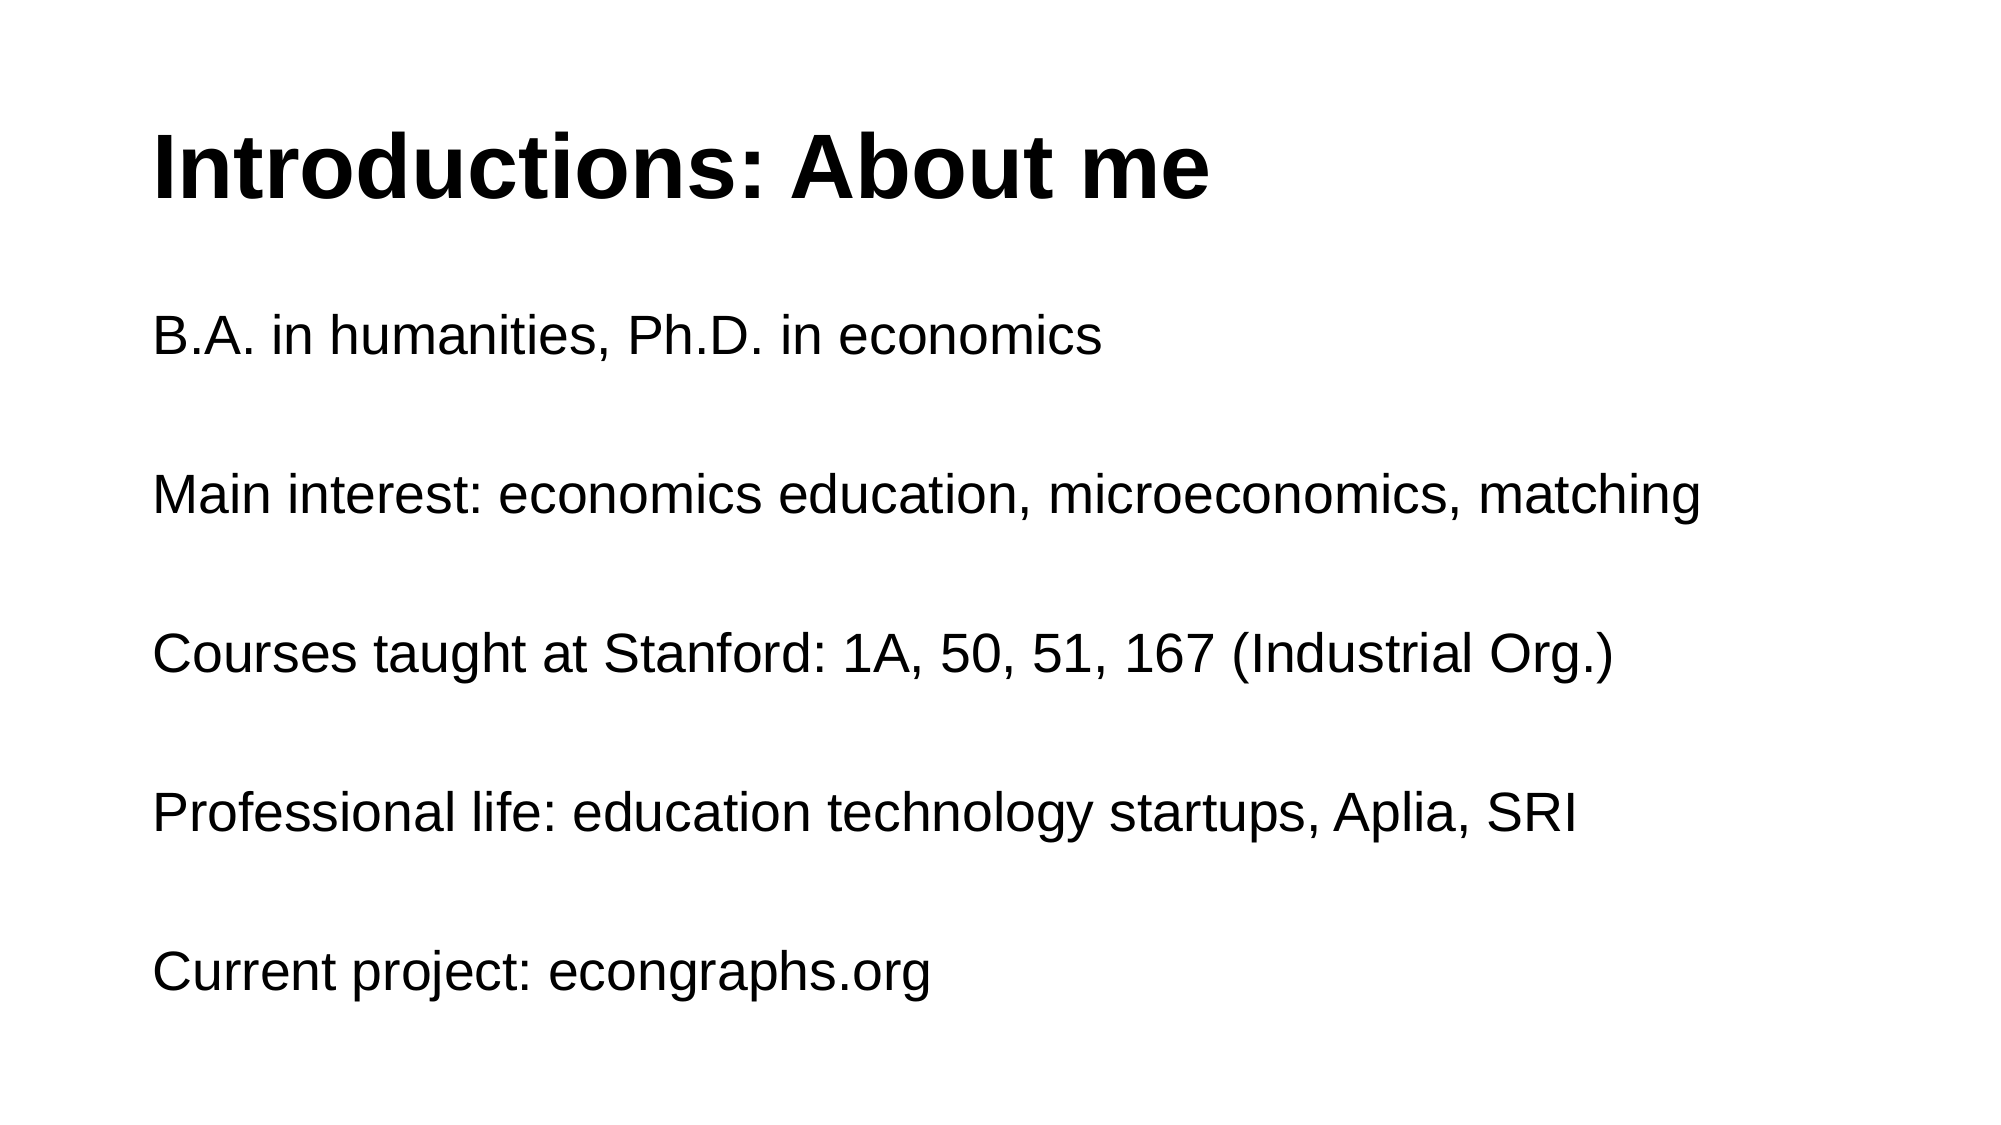

# Introductions: About me
B.A. in humanities, Ph.D. in economics

Main interest: economics education, microeconomics, matching

Courses taught at Stanford: 1A, 50, 51, 167 (Industrial Org.)

Professional life: education technology startups, Aplia, SRI

Current project: econgraphs.org